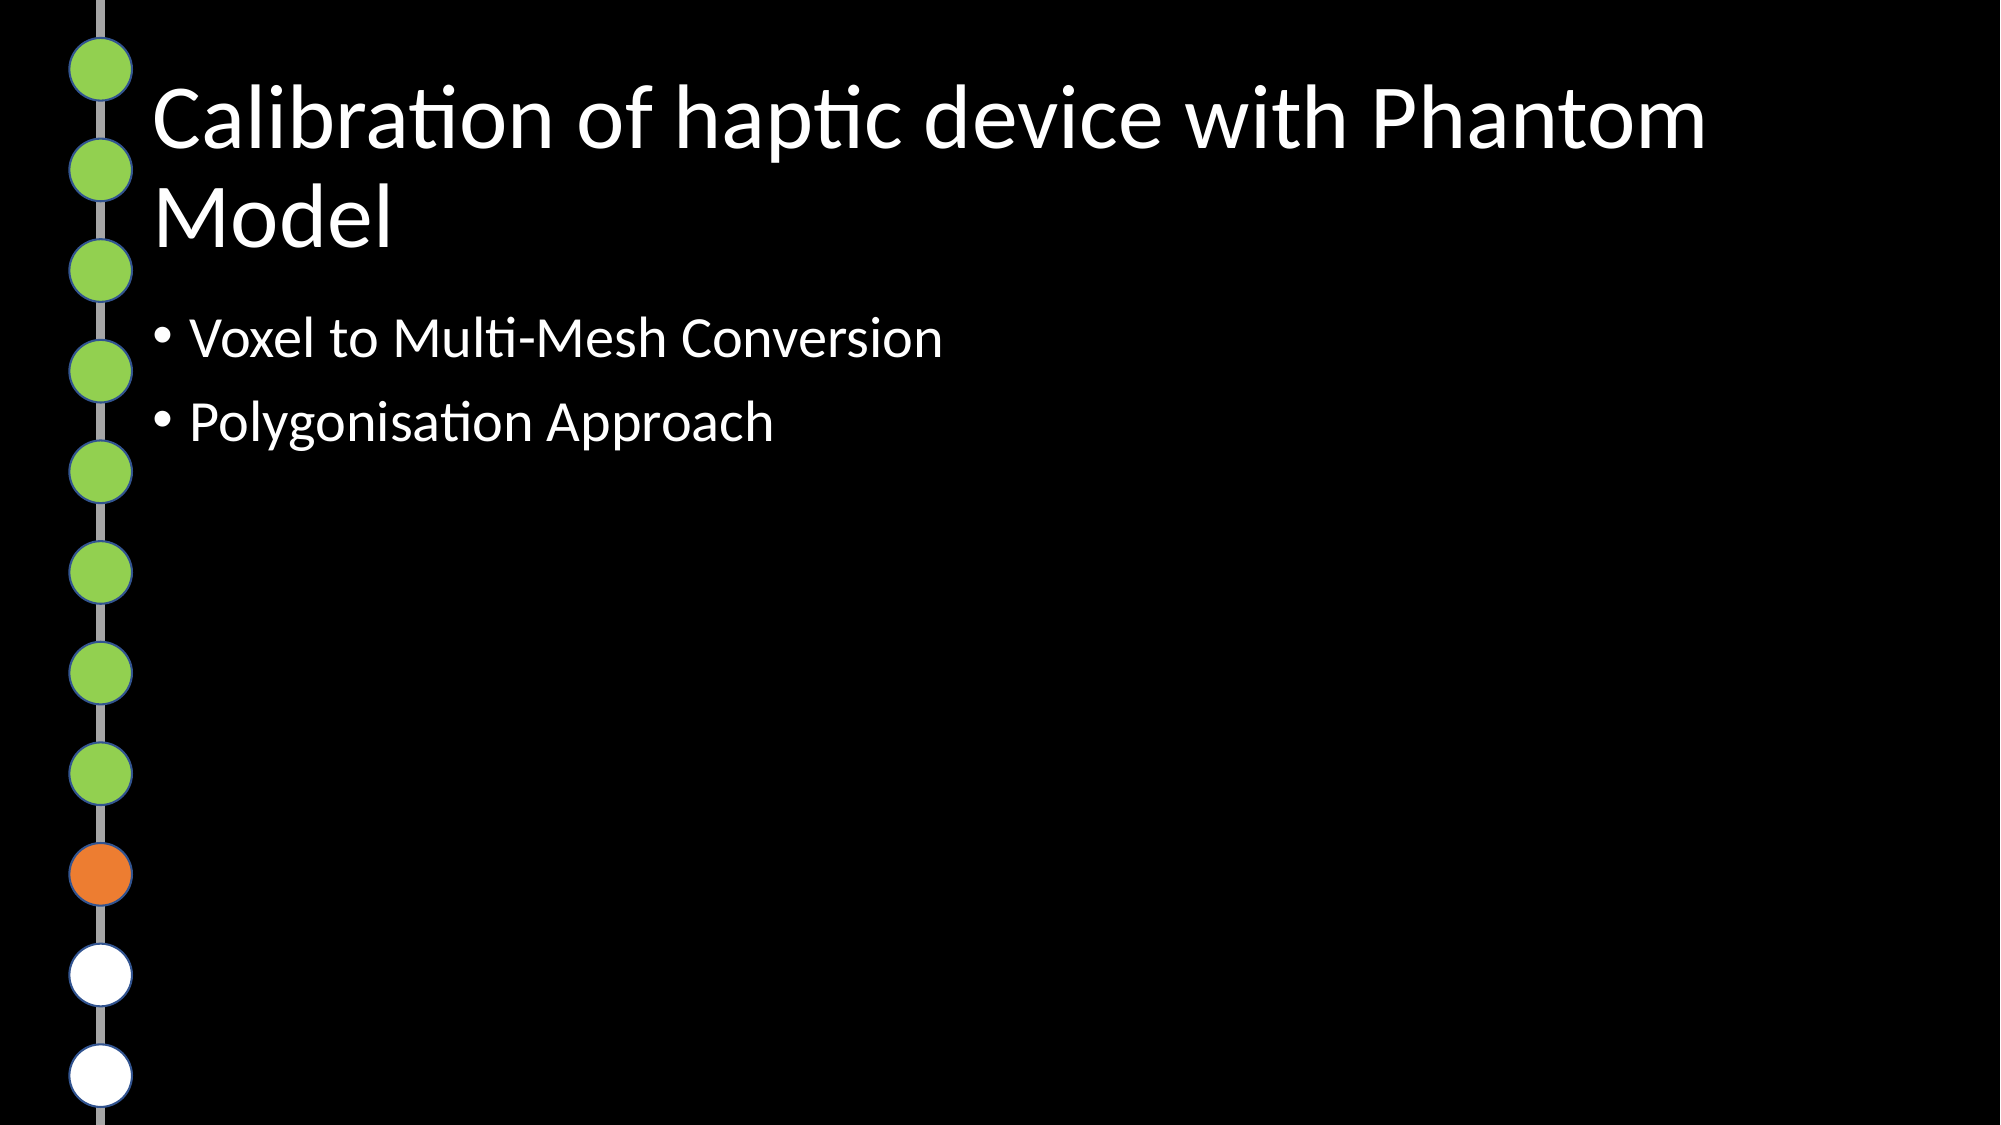

# Calibration of haptic device with Phantom Model

Voxel to Multi-Mesh Conversion
Polygonisation Approach